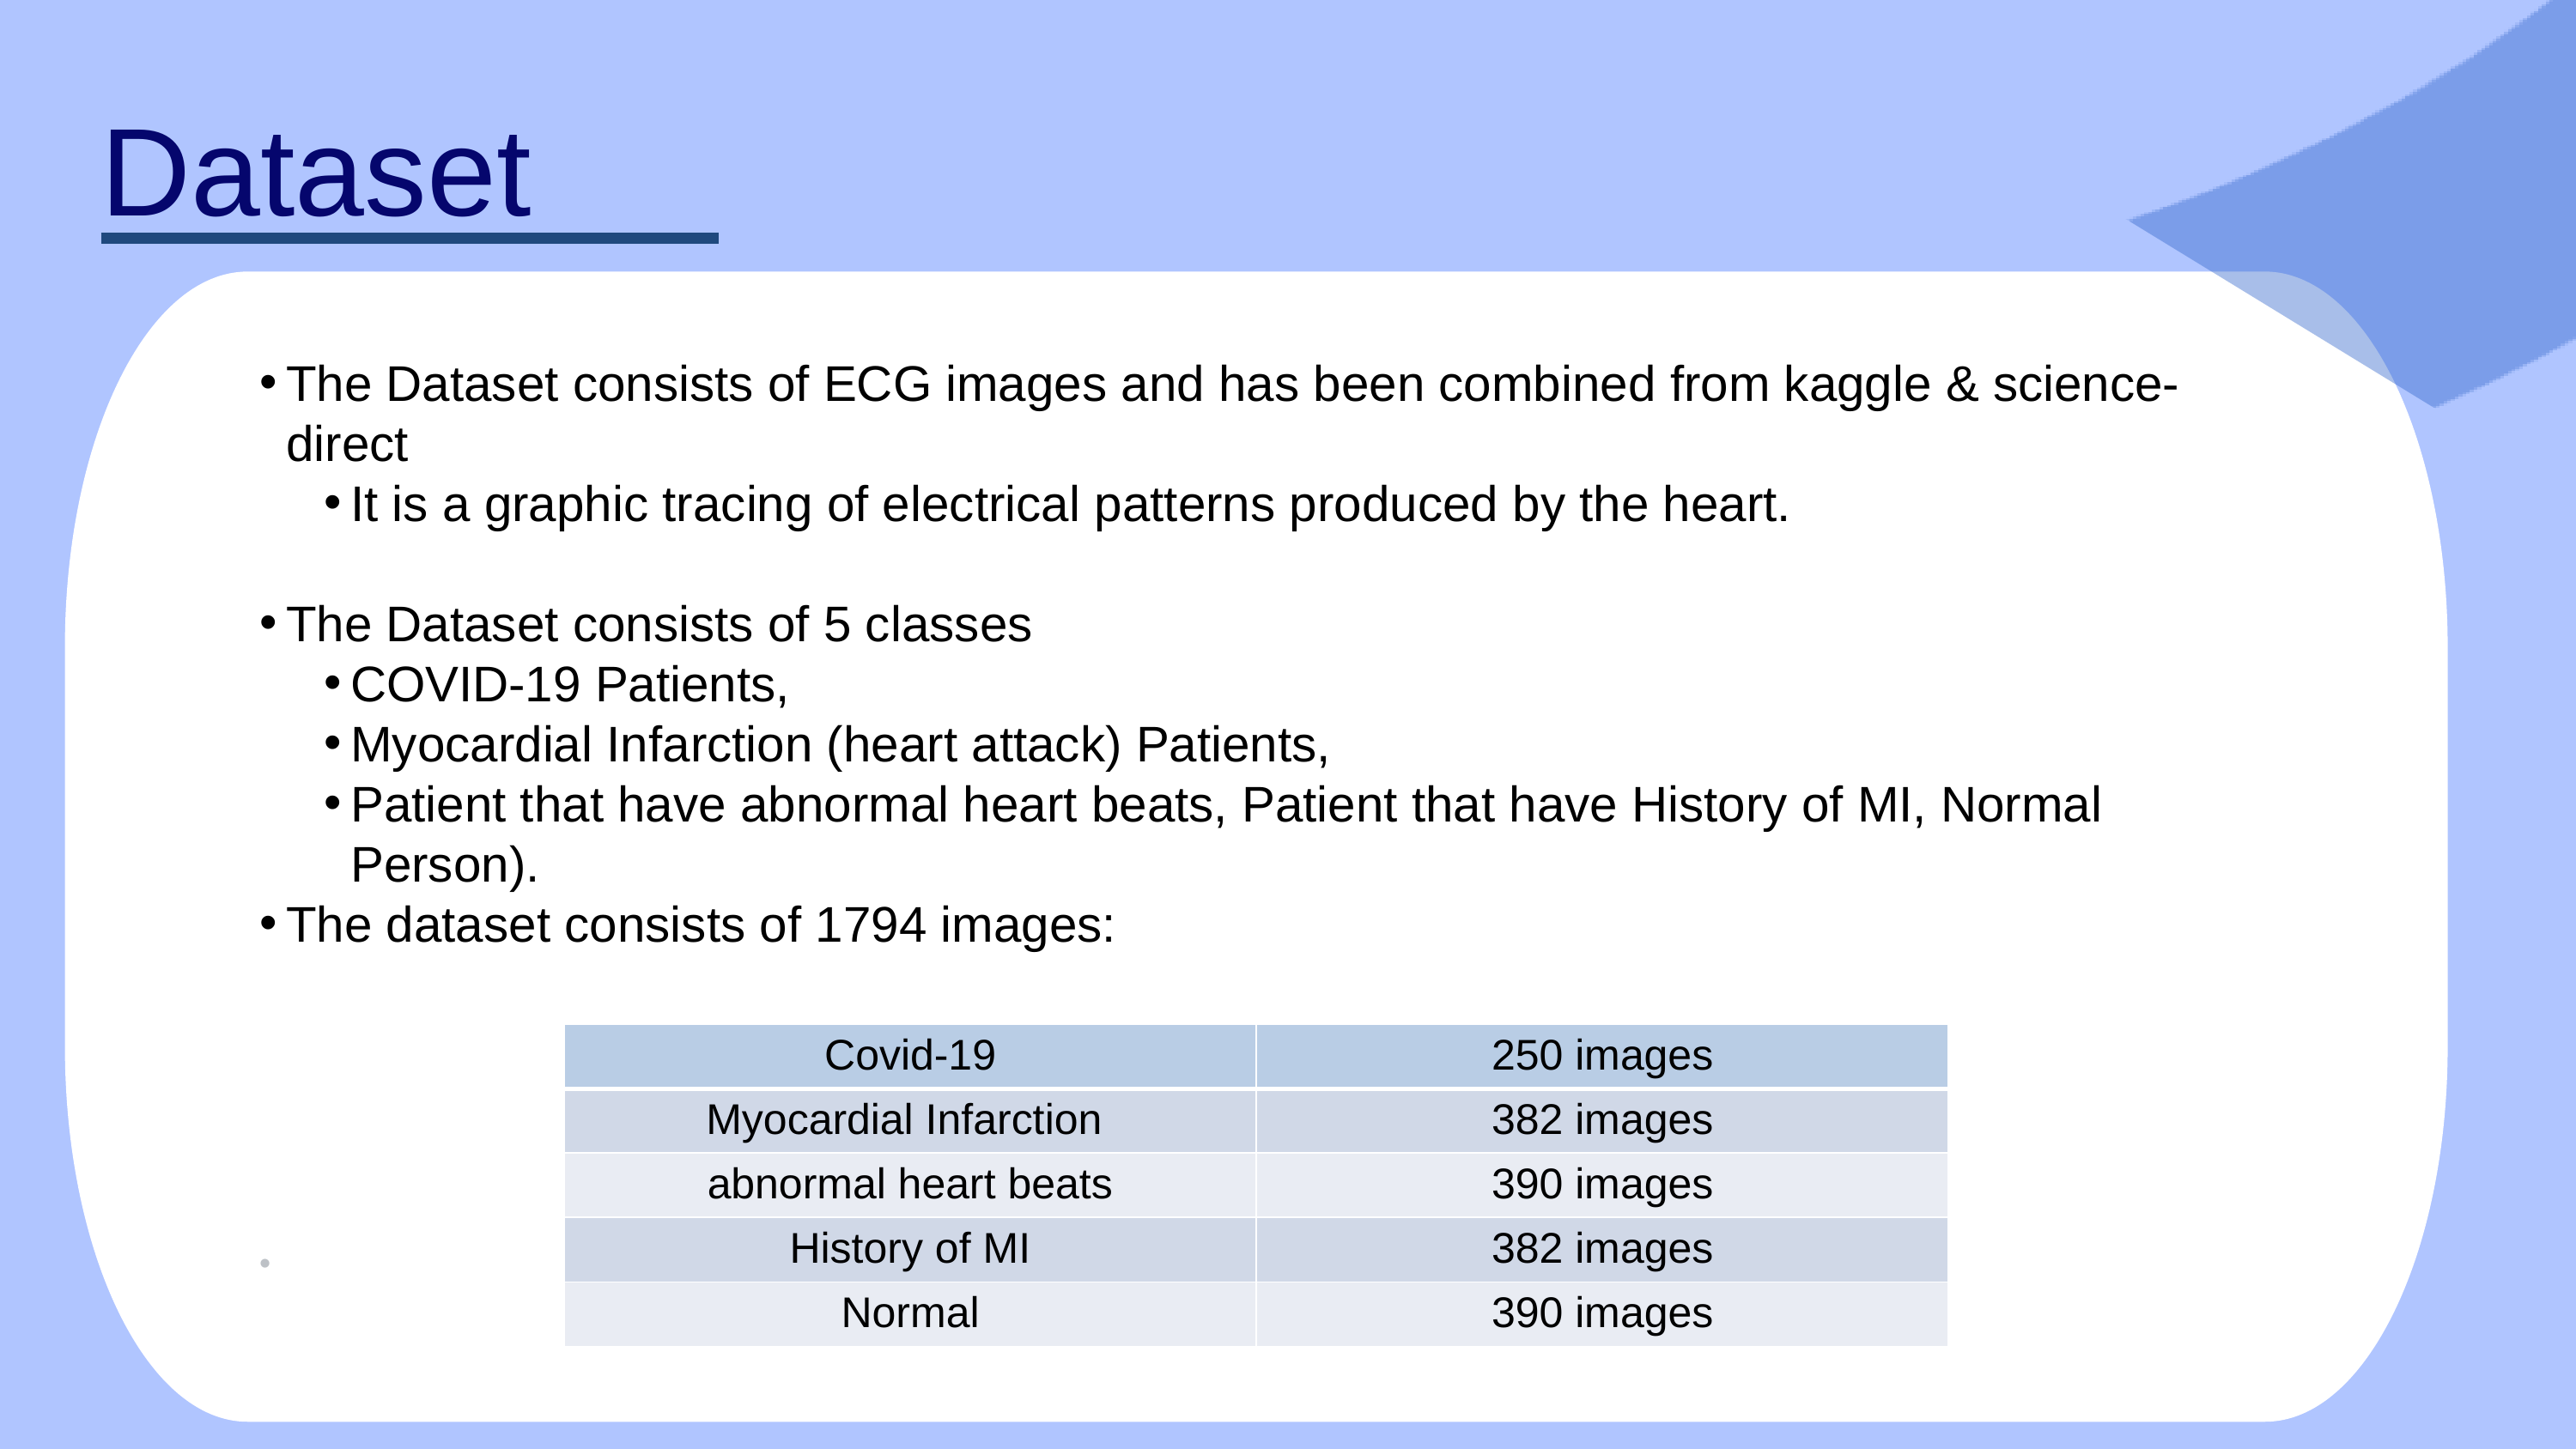

Dataset

The Dataset consists of ECG images and has been combined from kaggle & science-direct
It is a graphic tracing of electrical patterns produced by the heart.

The Dataset consists of 5 classes
COVID-19 Patients,
Myocardial Infarction (heart attack) Patients,
Patient that have abnormal heart beats, Patient that have History of MI, Normal Person).
The dataset consists of 1794 images:

| Covid-19 | 250 images |
| --- | --- |
| Myocardial Infarction | 382 images |
| abnormal heart beats | 390 images |
| History of MI | 382 images |
| Normal | 390 images |